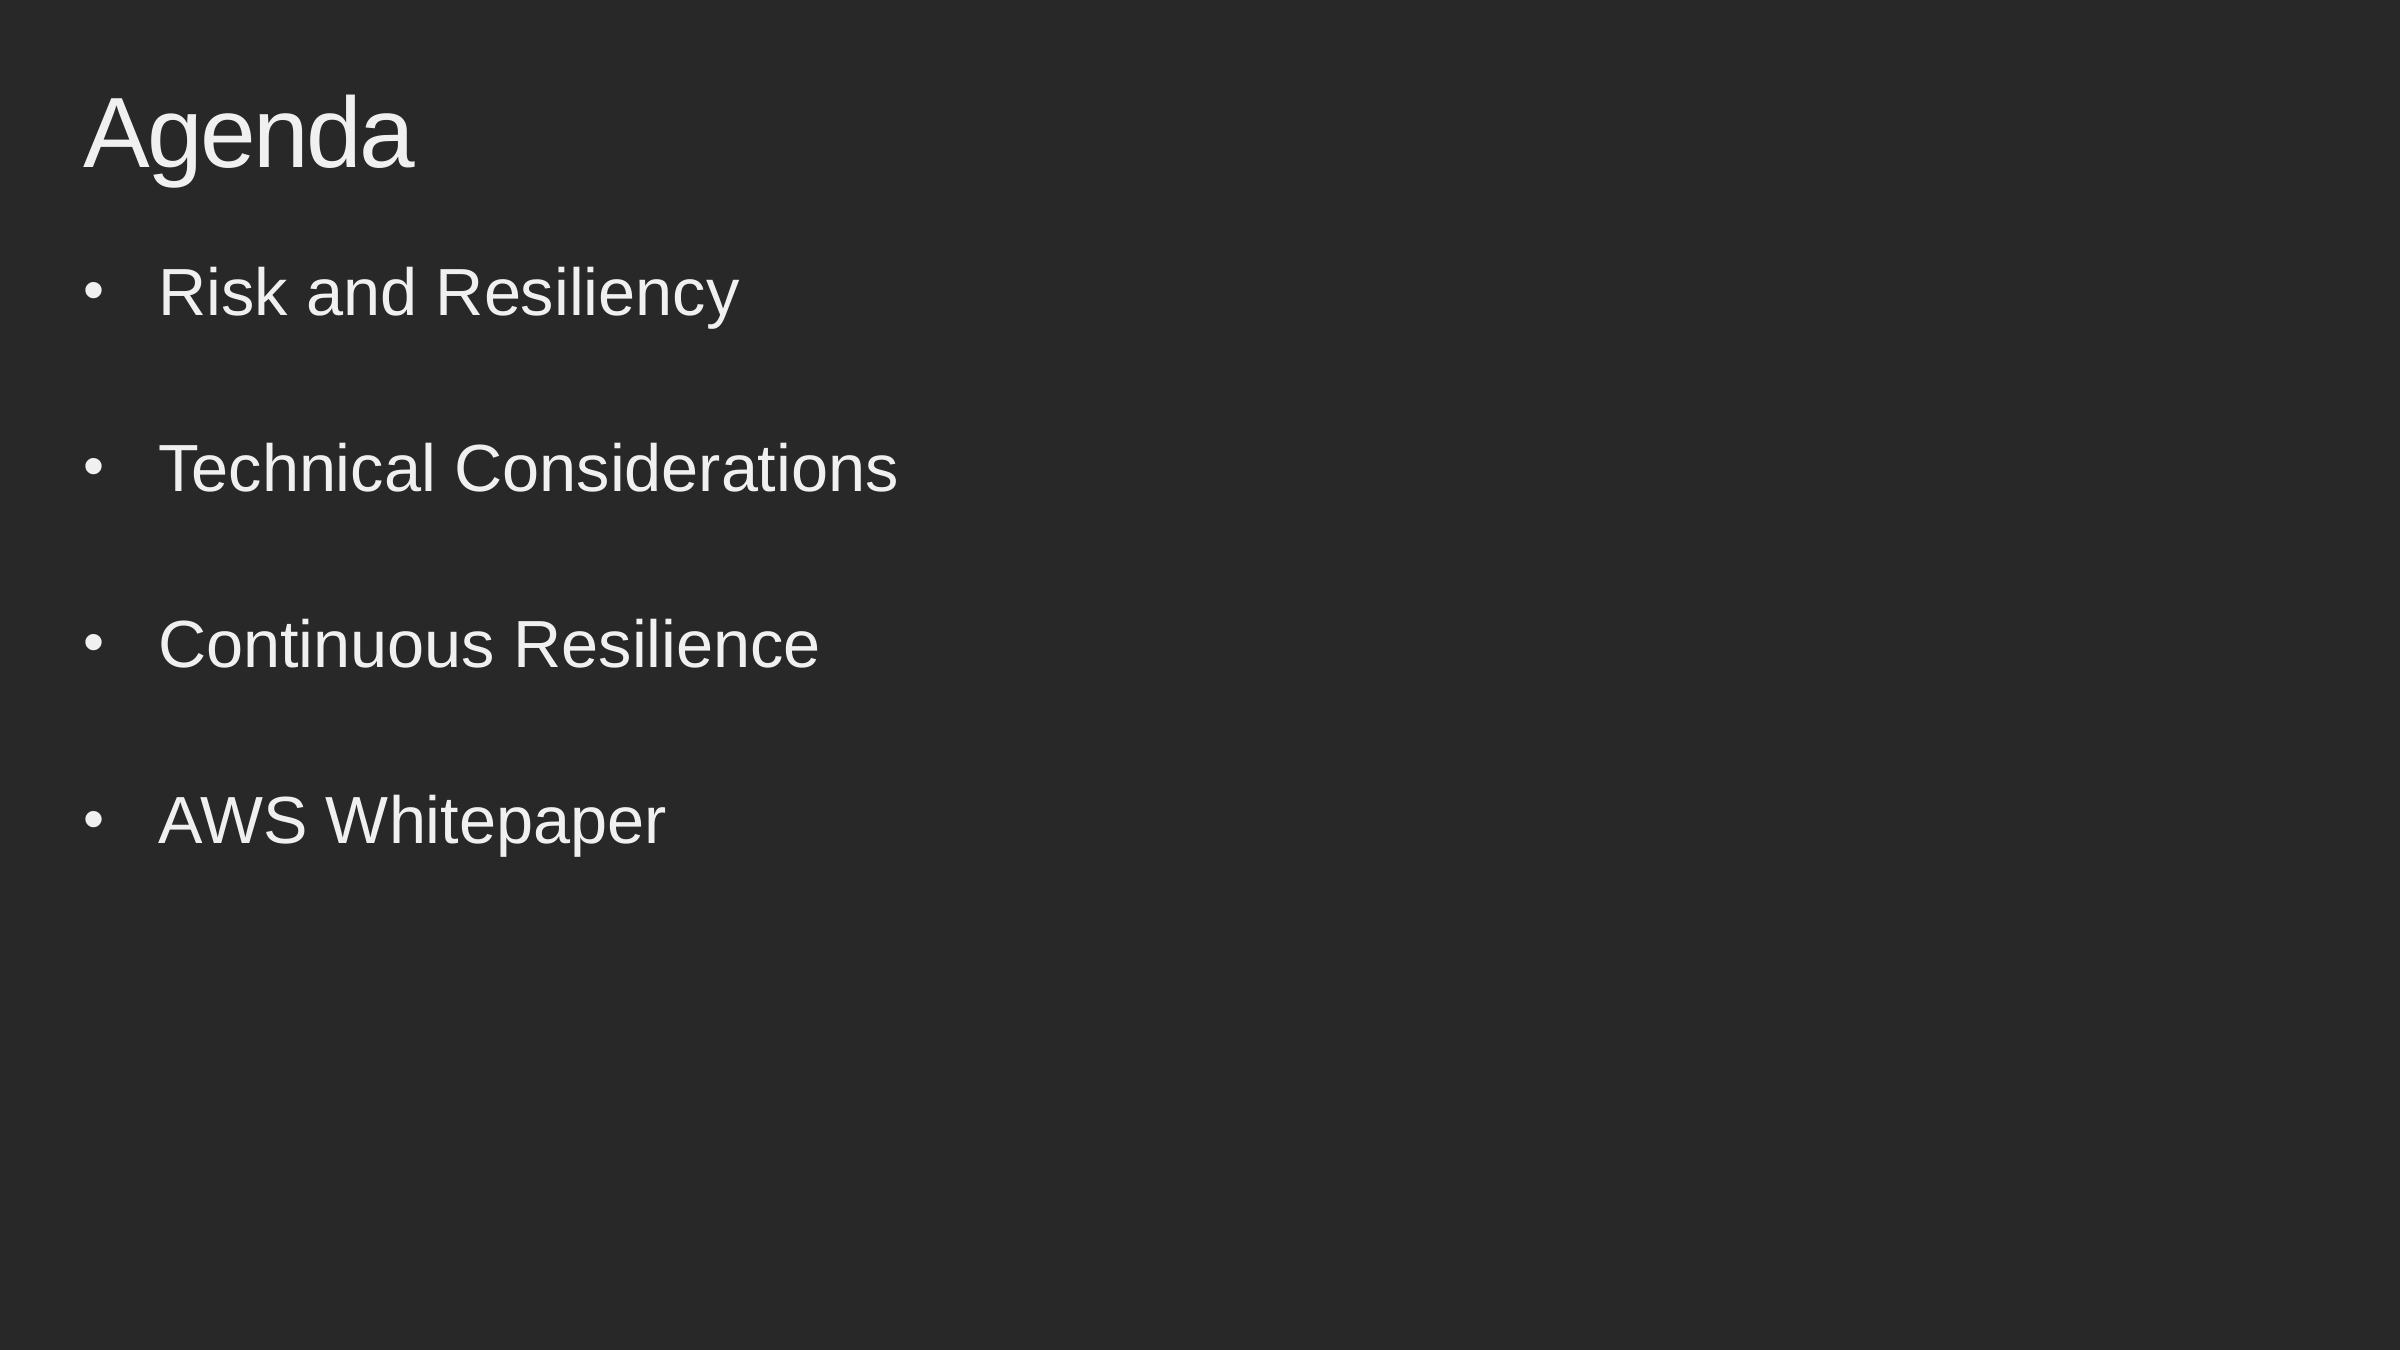

# Agenda
Risk and Resiliency
Technical Considerations
Continuous Resilience
AWS Whitepaper